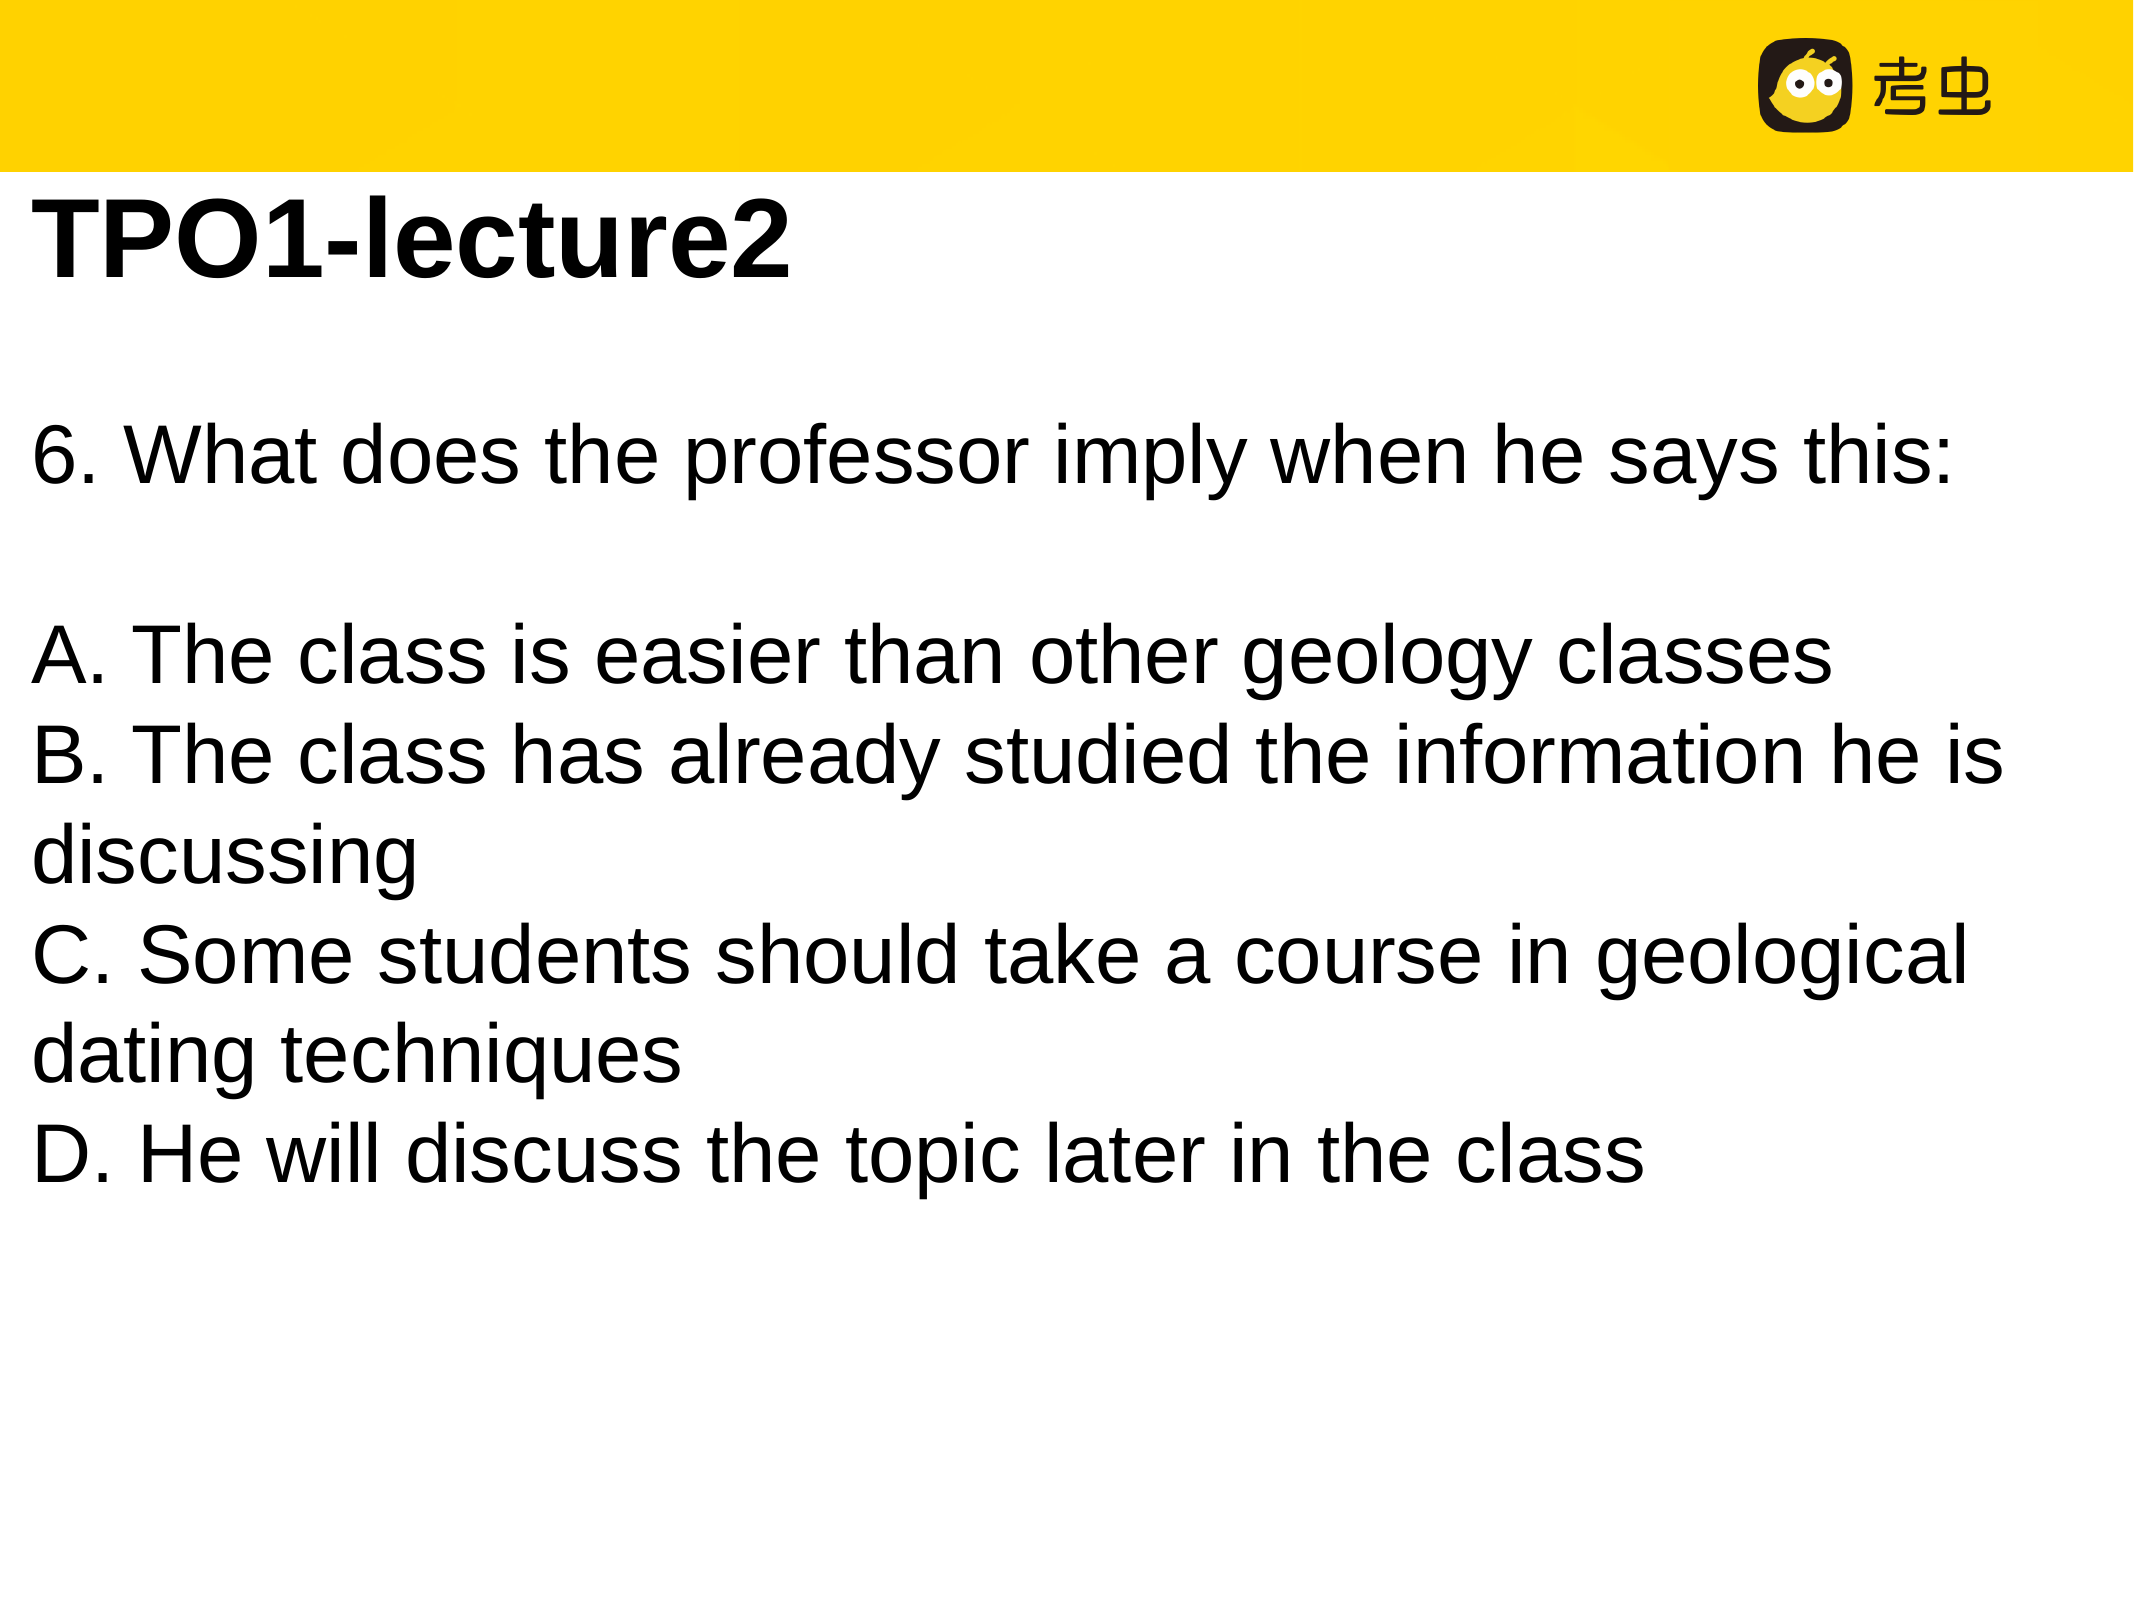

TPO1-lecture2

6. What does the professor imply when he says this:

A. The class is easier than other geology classes
B. The class has already studied the information he is discussing
C. Some students should take a course in geological dating techniques
D. He will discuss the topic later in the class